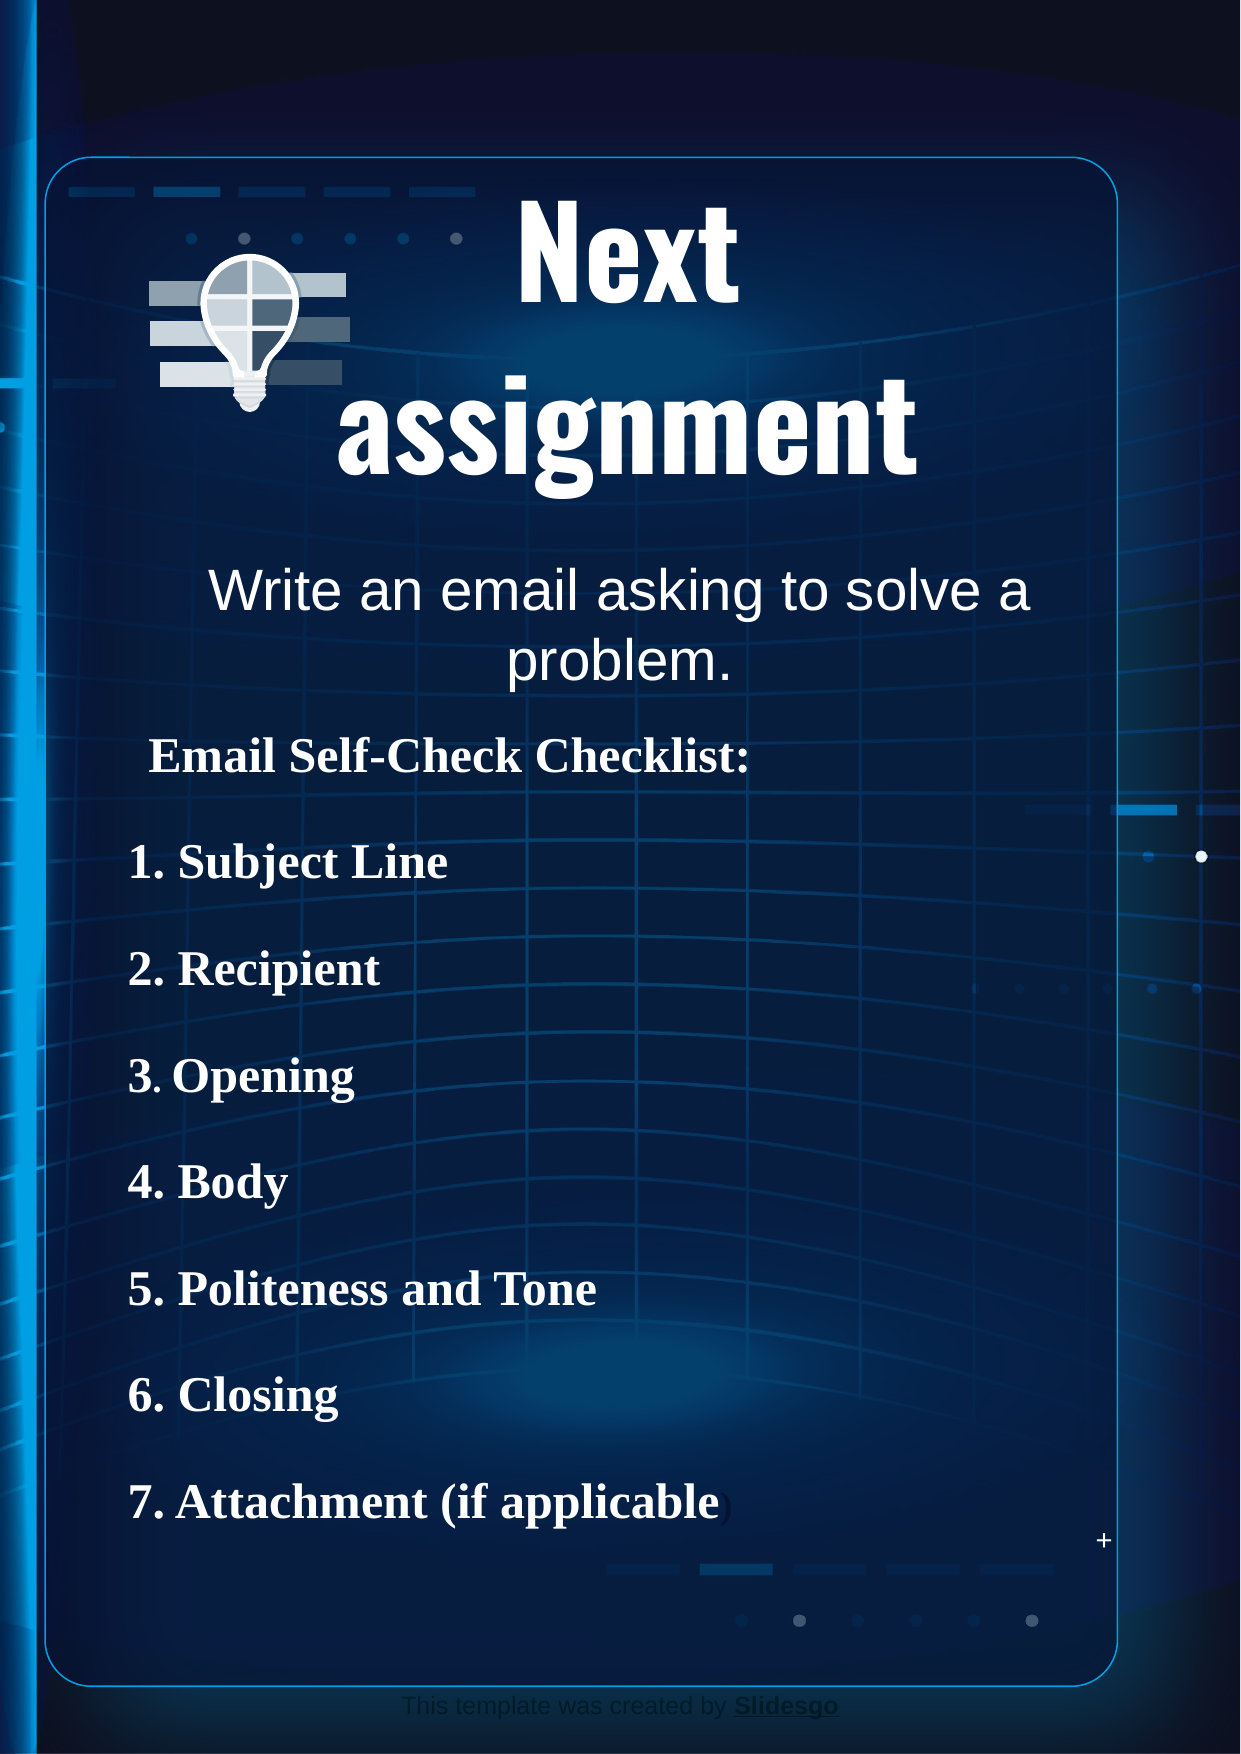

# Next assignment

Write an email asking to solve a problem.
Email Self-Check Checklist:
1. Subject Line
2. Recipient
3. Opening
4. Body
5. Politeness and Tone
6. Closing
7. Attachment (if applicable)

+